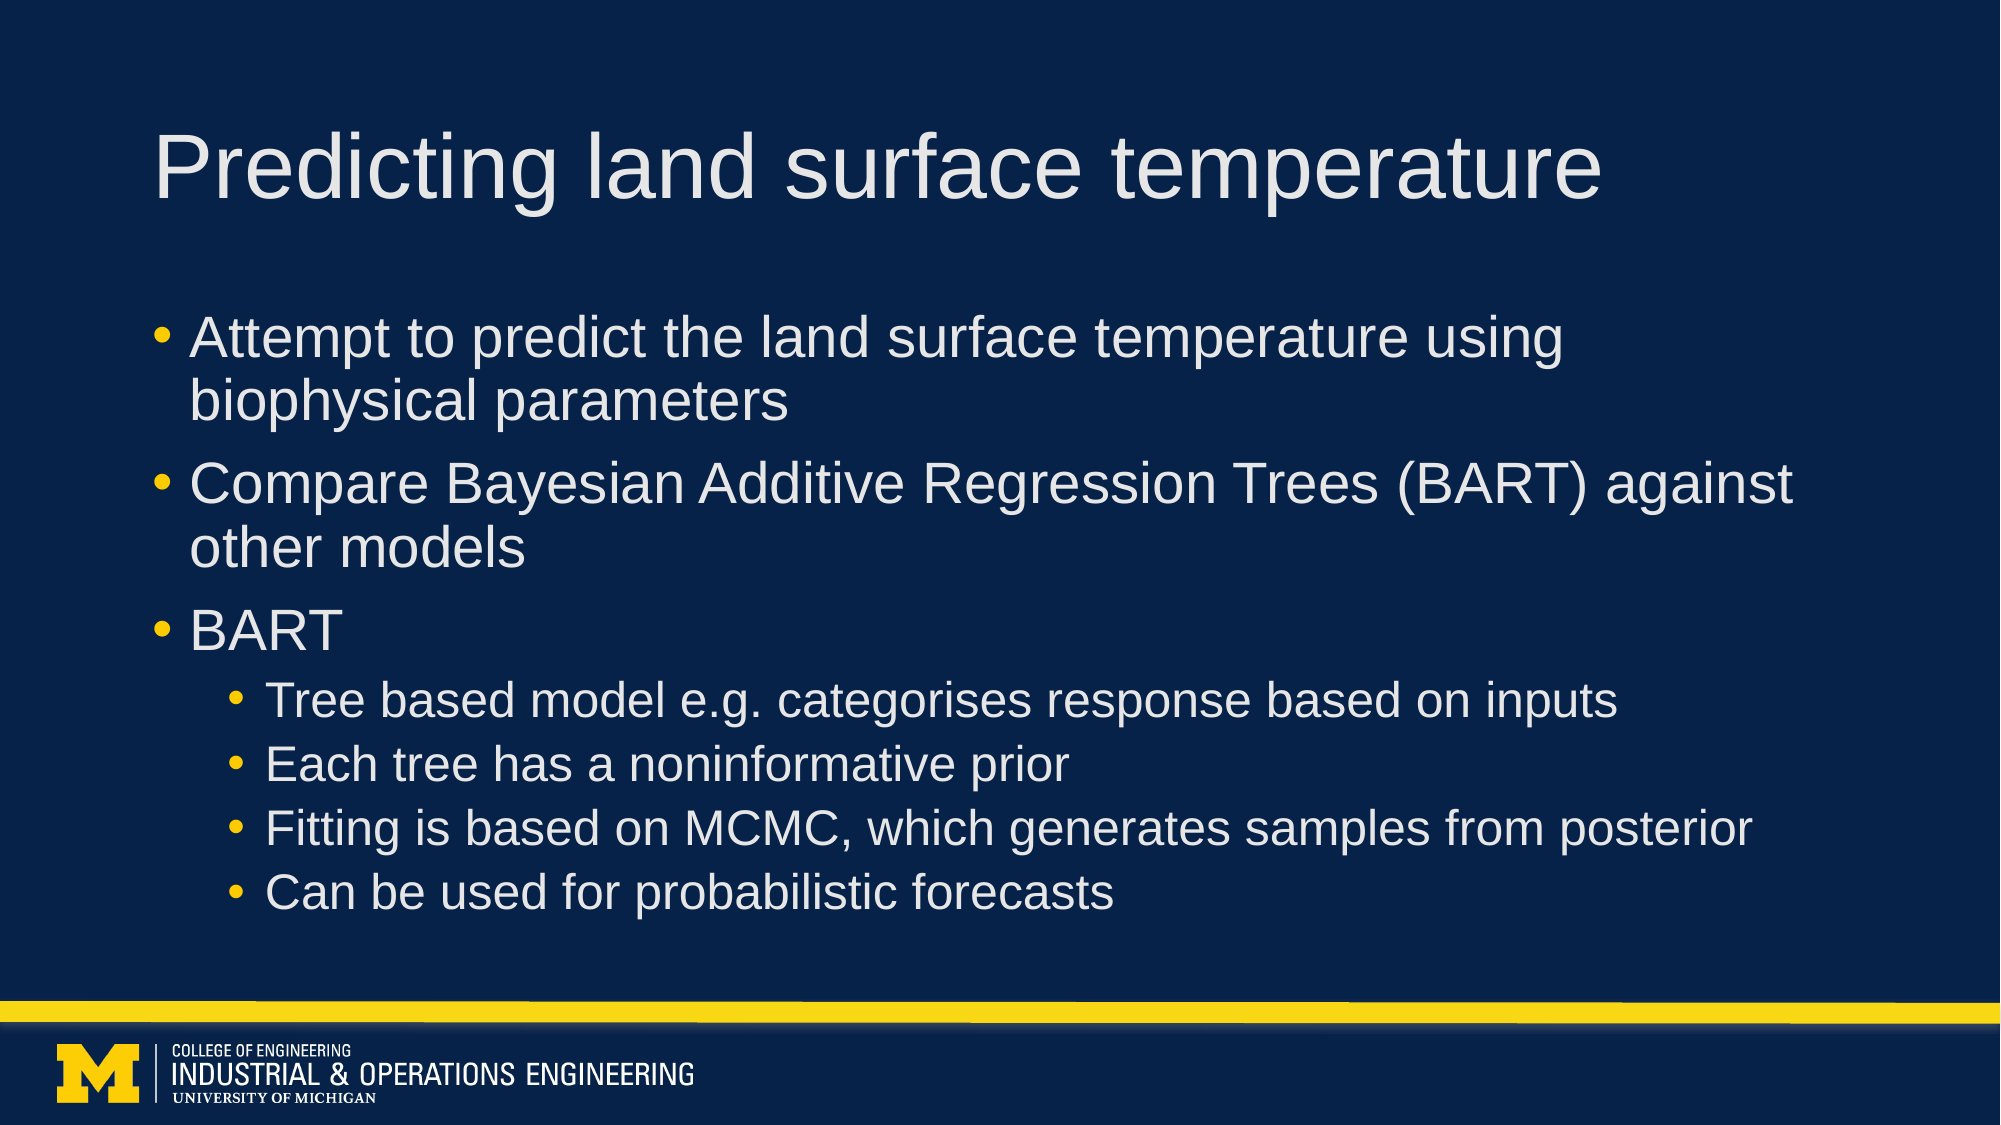

# Predicting land surface temperature
Attempt to predict the land surface temperature using biophysical parameters
Compare Bayesian Additive Regression Trees (BART) against other models
BART
Tree based model e.g. categorises response based on inputs
Each tree has a noninformative prior
Fitting is based on MCMC, which generates samples from posterior
Can be used for probabilistic forecasts